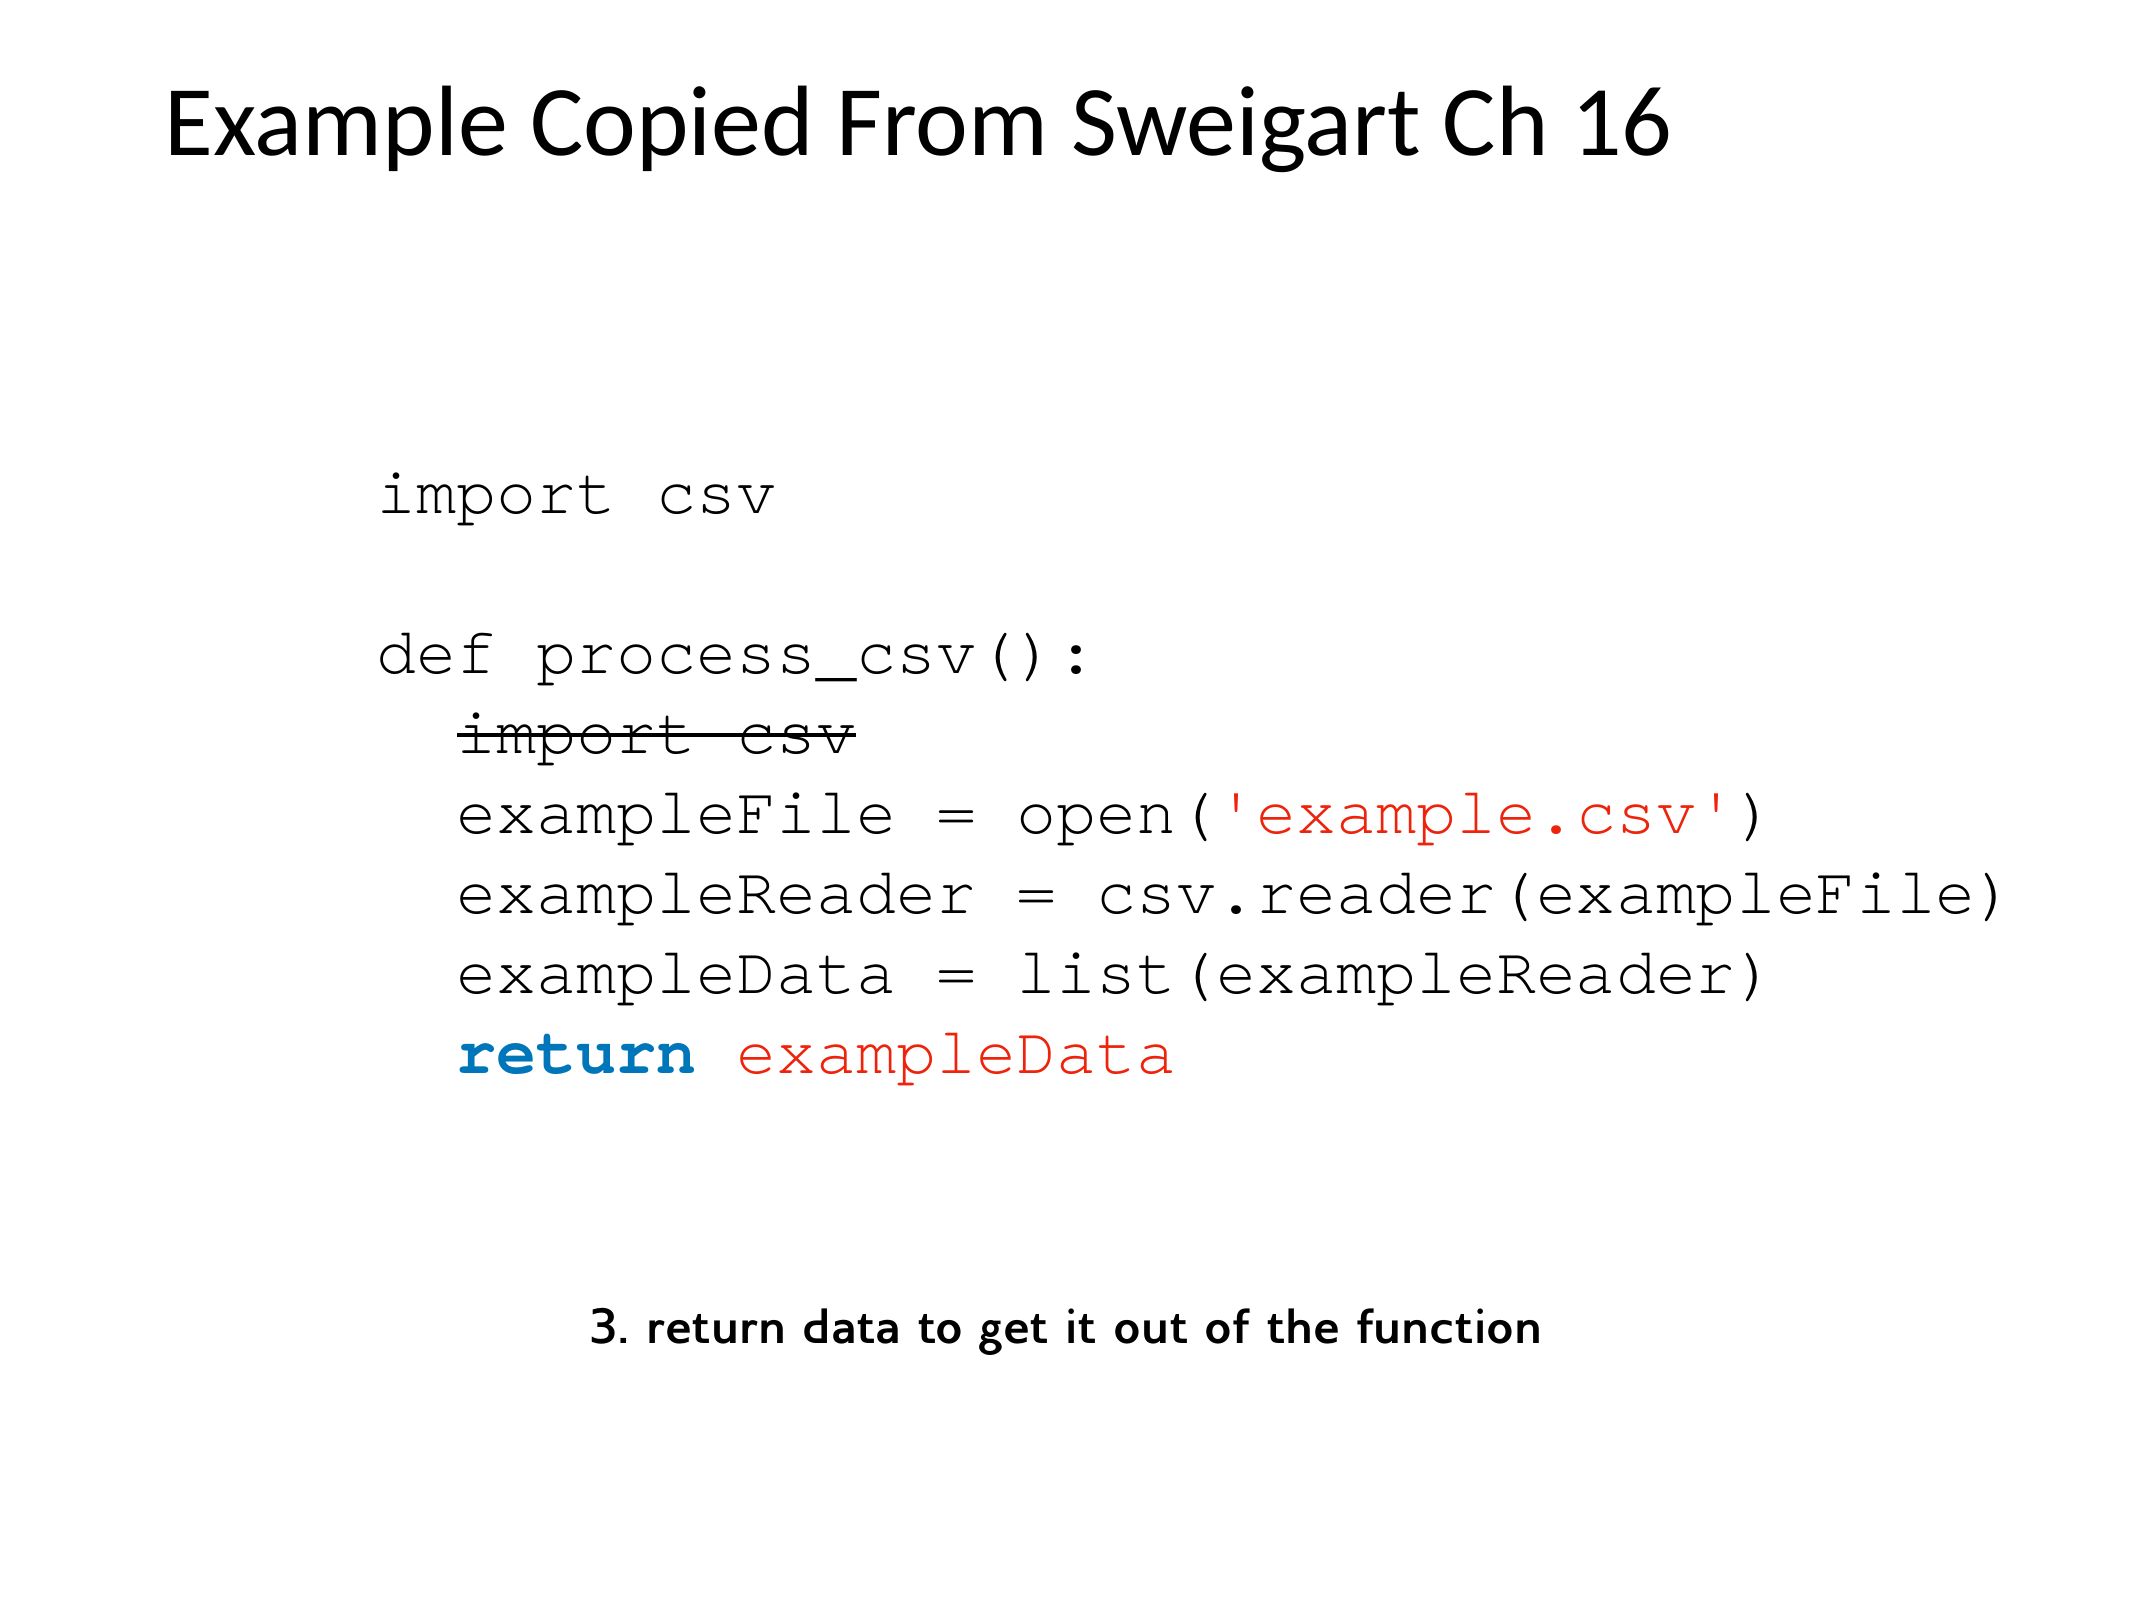

# Example Copied From Sweigart Ch 16
import csv

def process_csv():
  import csv
  exampleFile = open('example.csv')
  exampleReader = csv.reader(exampleFile)
  exampleData = list(exampleReader)
  return exampleData
3. return data to get it out of the function